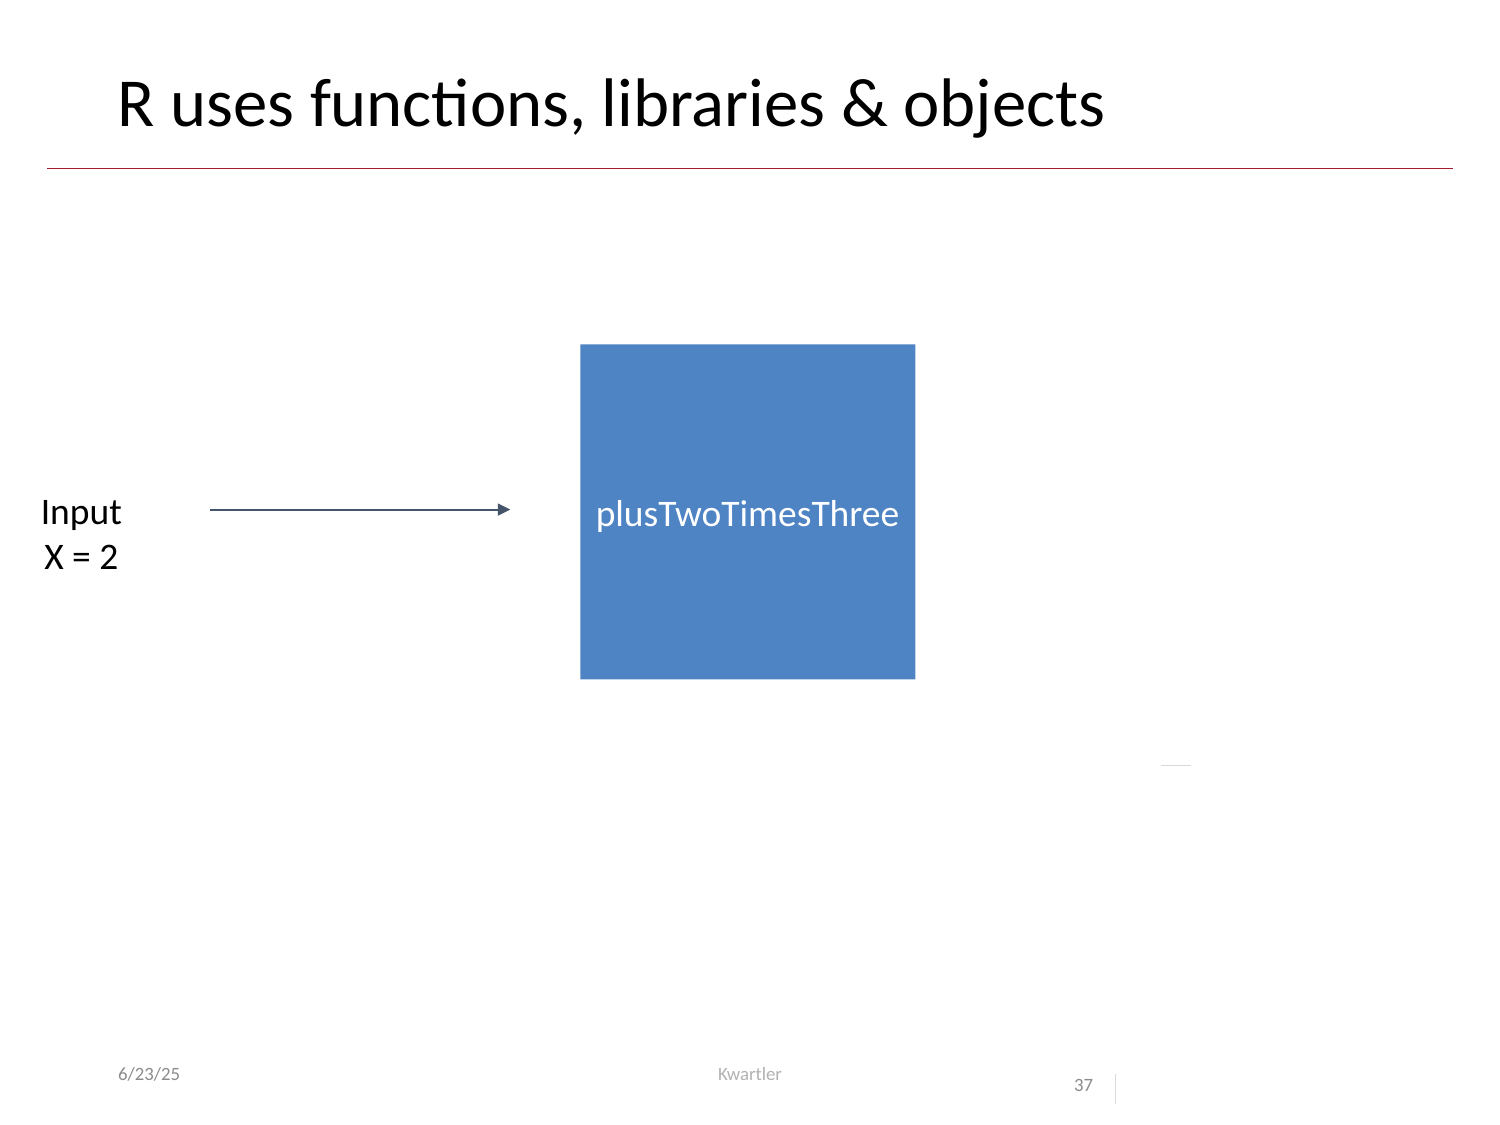

# R uses functions, libraries & objects
plusTwoTimesThree
Input
X = 2
6/23/25
Kwartler
37